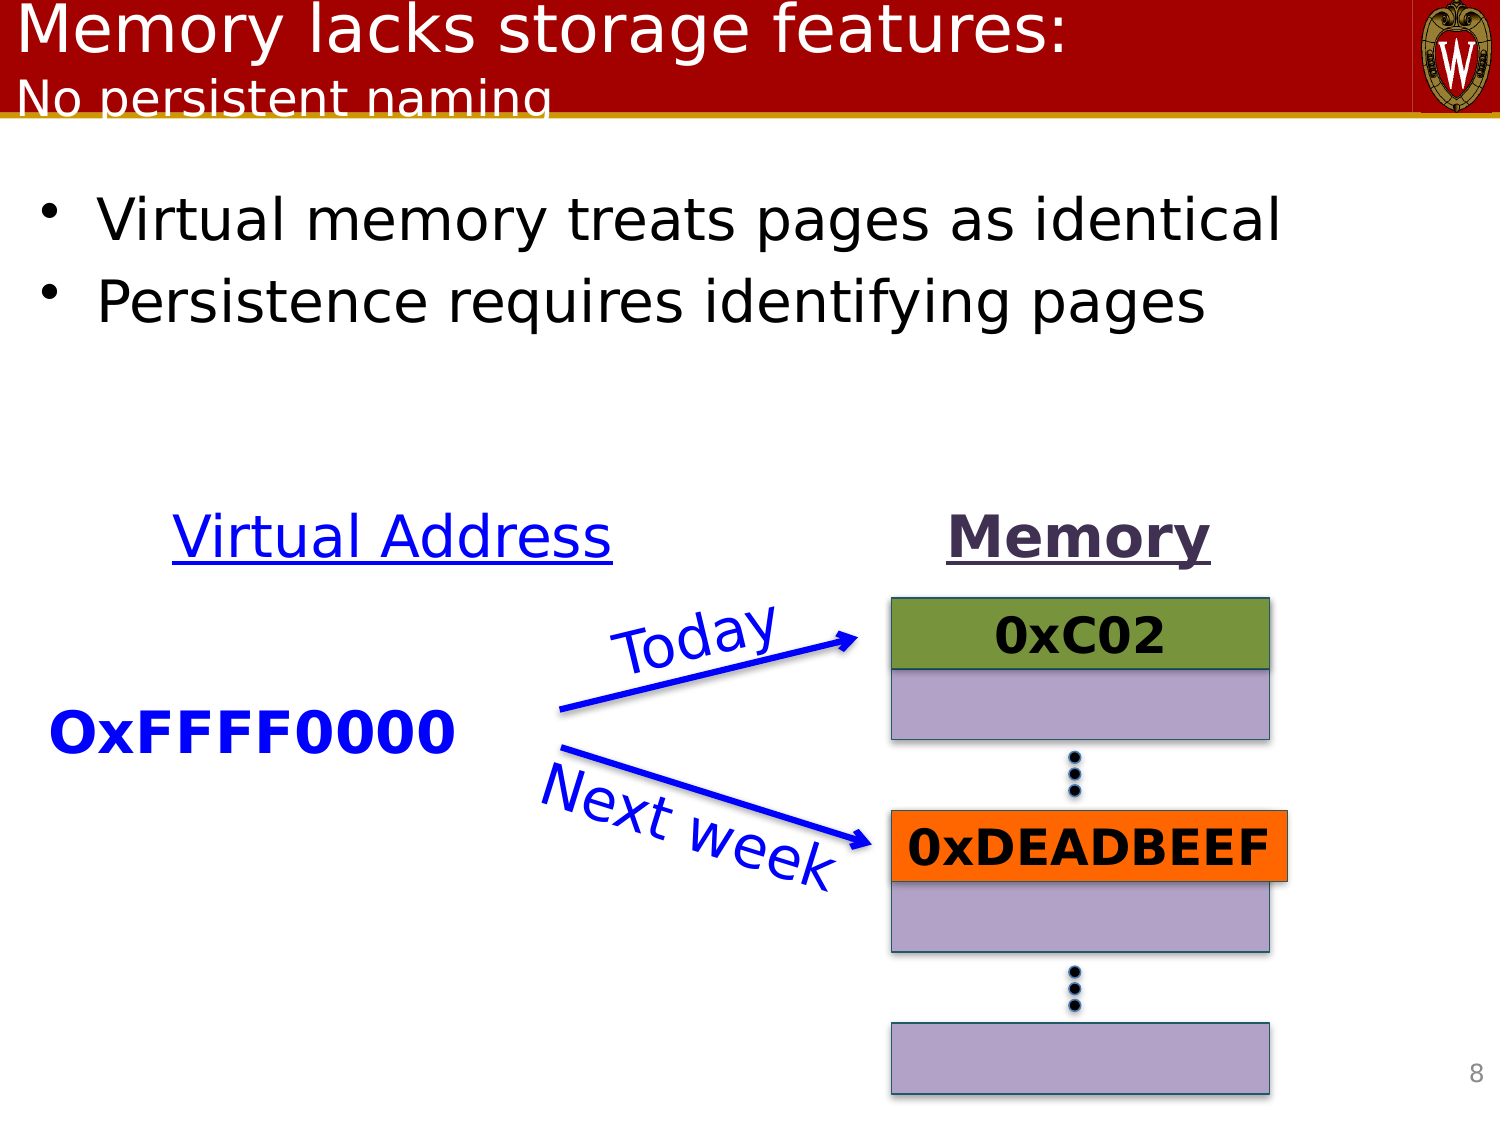

# Memory lacks storage features: No persistent naming
Virtual memory treats pages as identical
Persistence requires identifying pages
Virtual Address
Memory

Today
0xC02
OxFFFF0000
Next week
0xDEADBEEF
8